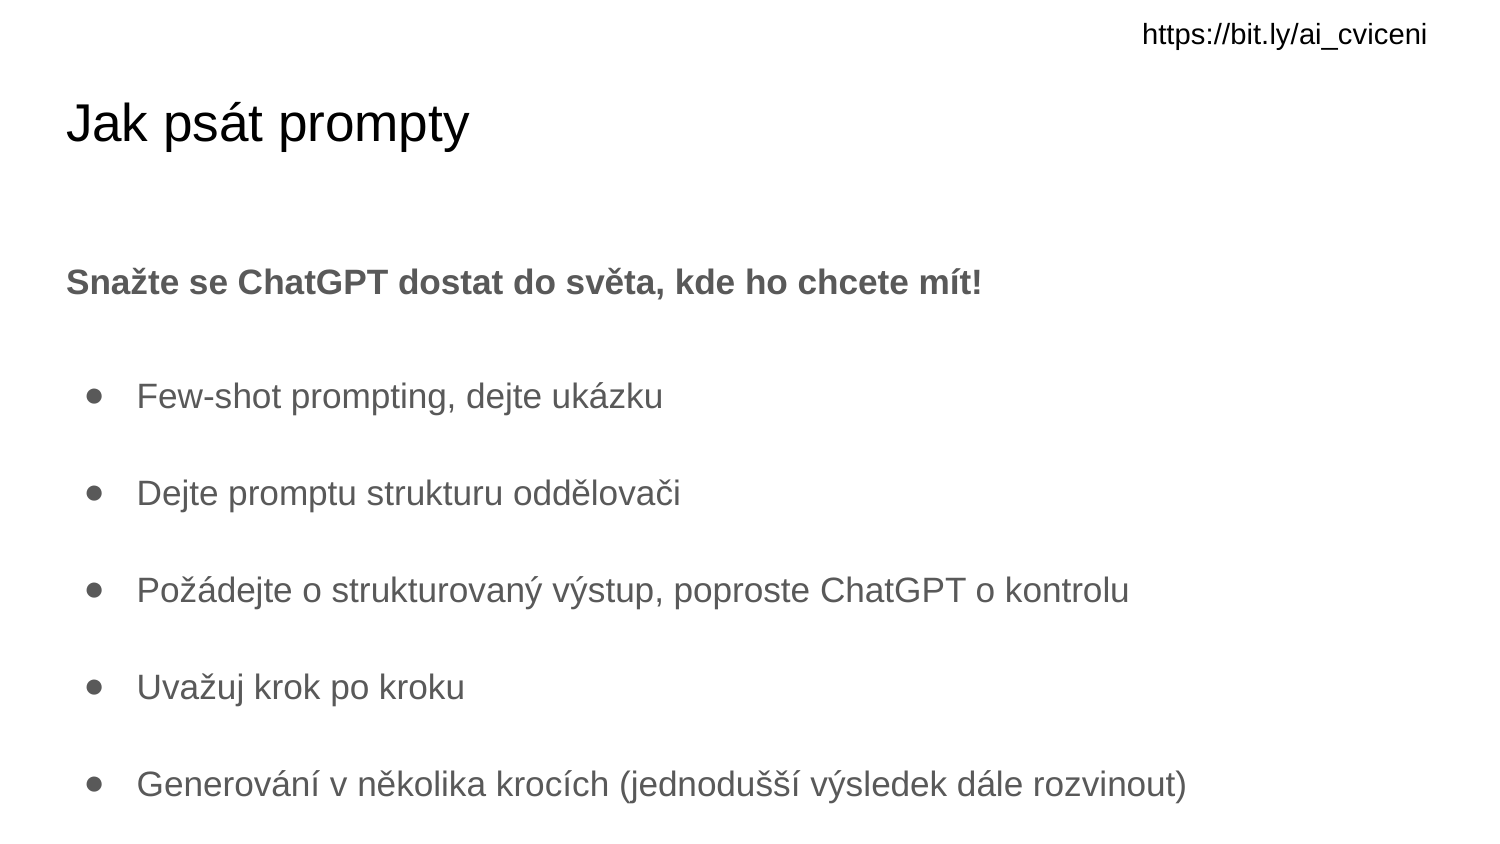

https://bit.ly/ai_cviceni
# Jak psát prompty
Snažte se ChatGPT dostat do světa, kde ho chcete mít!
Few-shot prompting, dejte ukázku
Dejte promptu strukturu oddělovači
Požádejte o strukturovaný výstup, poproste ChatGPT o kontrolu
Uvažuj krok po kroku
Generování v několika krocích (jednodušší výsledek dále rozvinout)